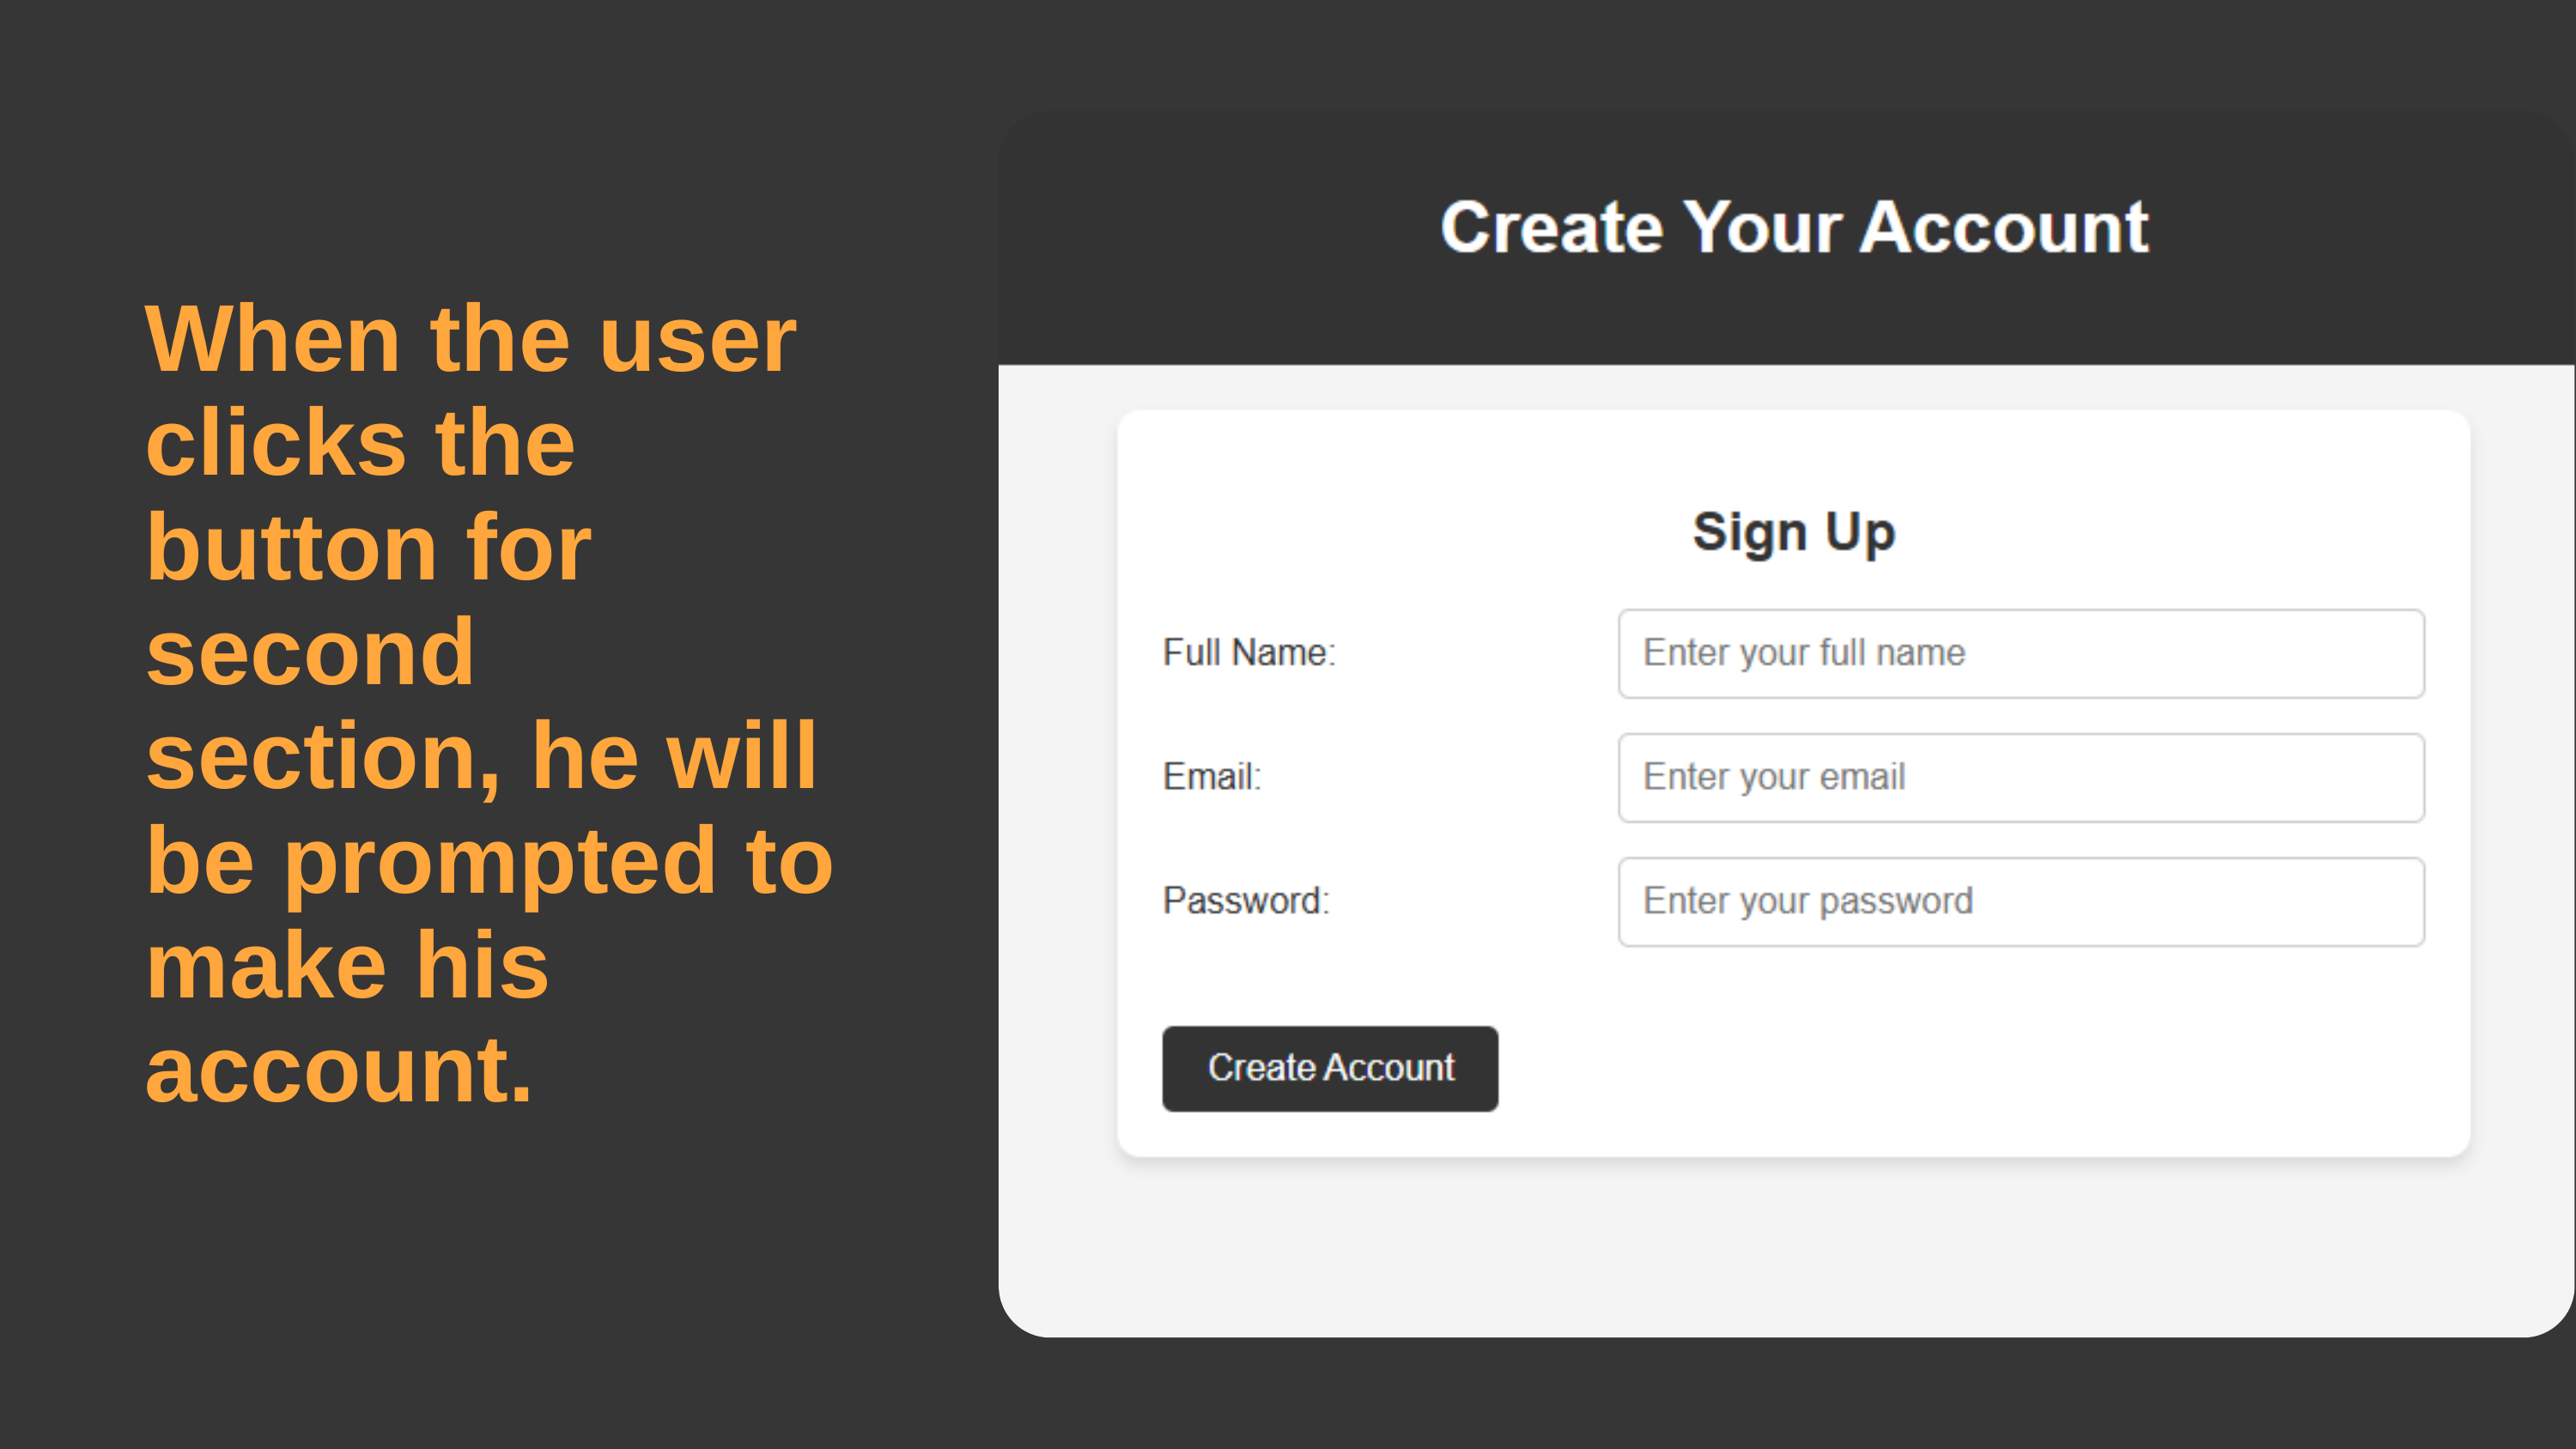

When the user clicks the button for second section, he will
be prompted to make his account.